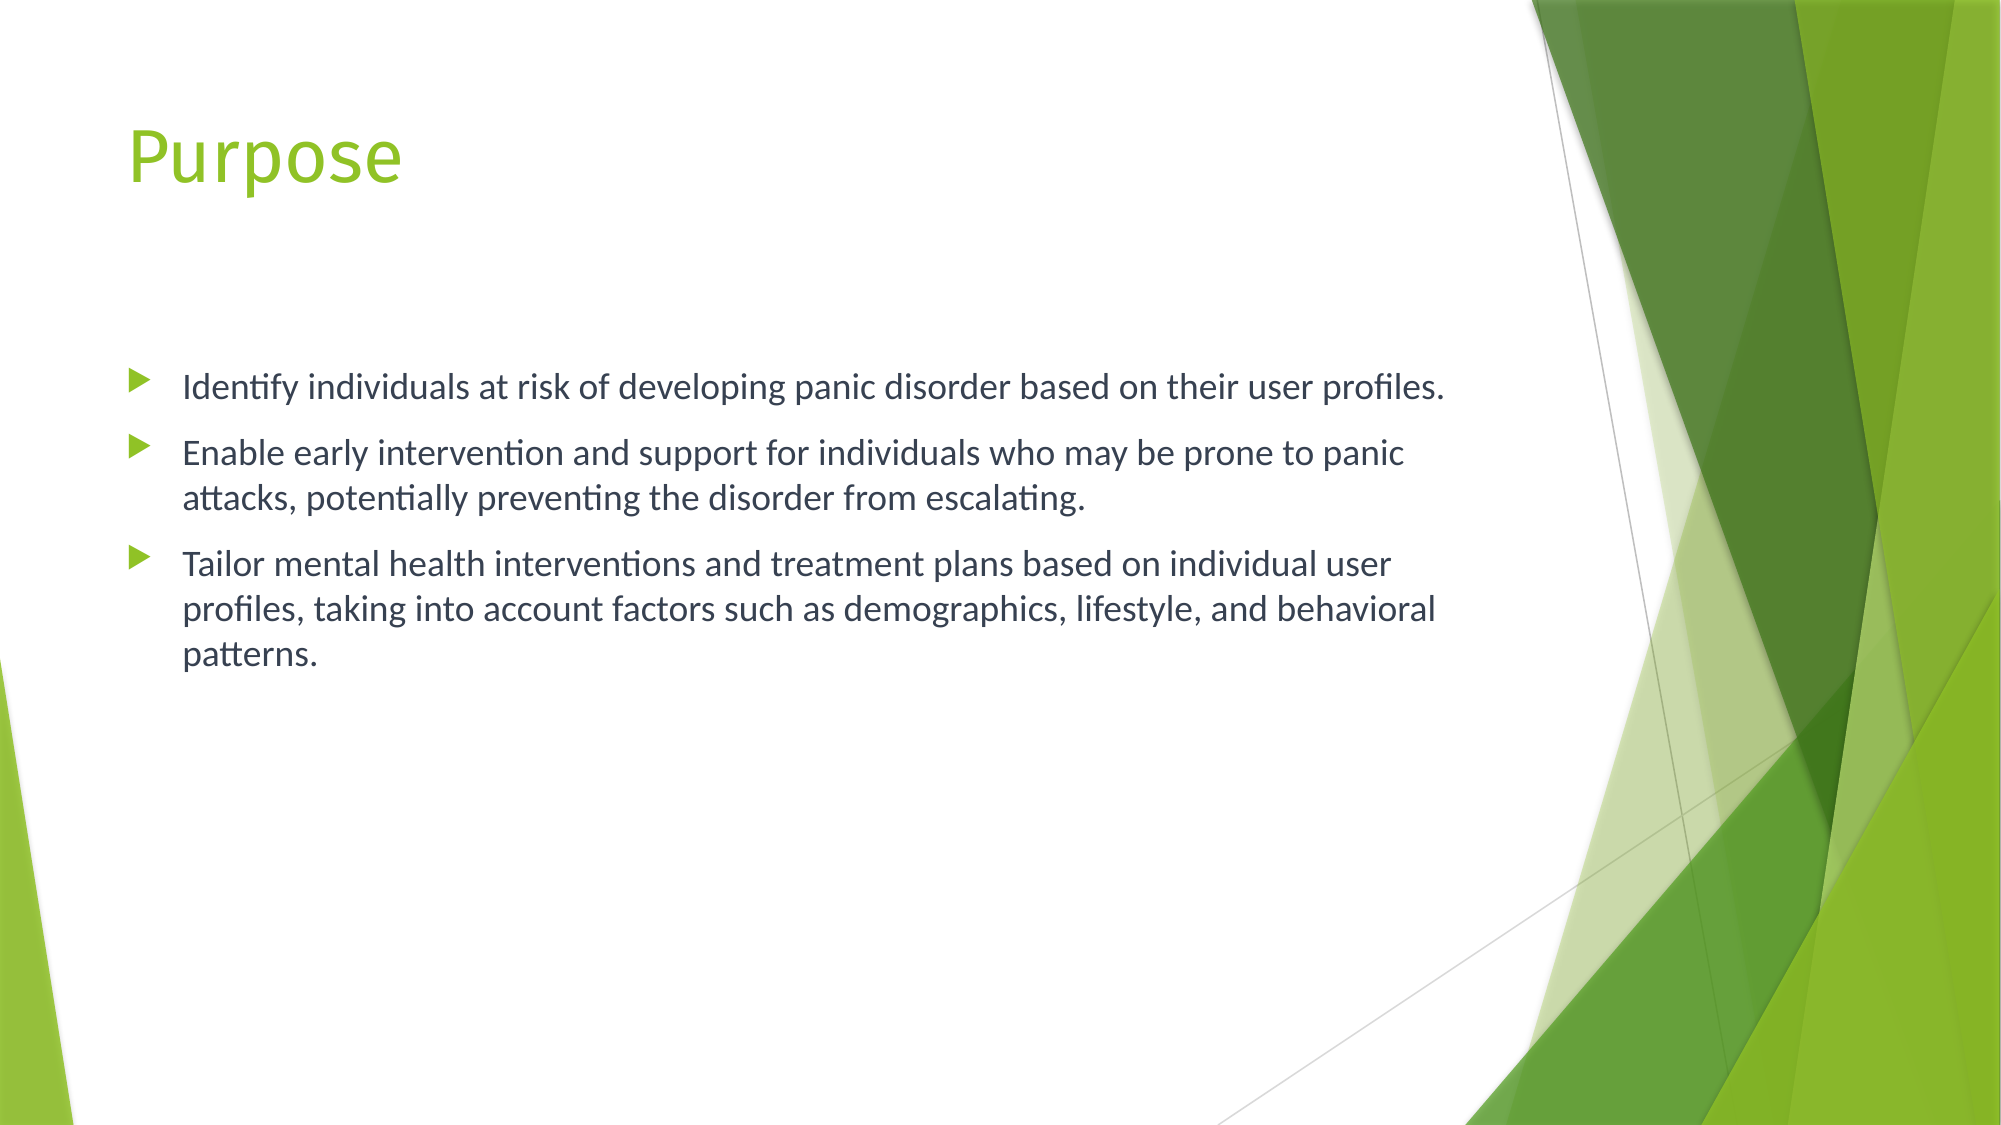

# Purpose
Identify individuals at risk of developing panic disorder based on their user profiles.
Enable early intervention and support for individuals who may be prone to panic attacks, potentially preventing the disorder from escalating.
Tailor mental health interventions and treatment plans based on individual user profiles, taking into account factors such as demographics, lifestyle, and behavioral patterns.